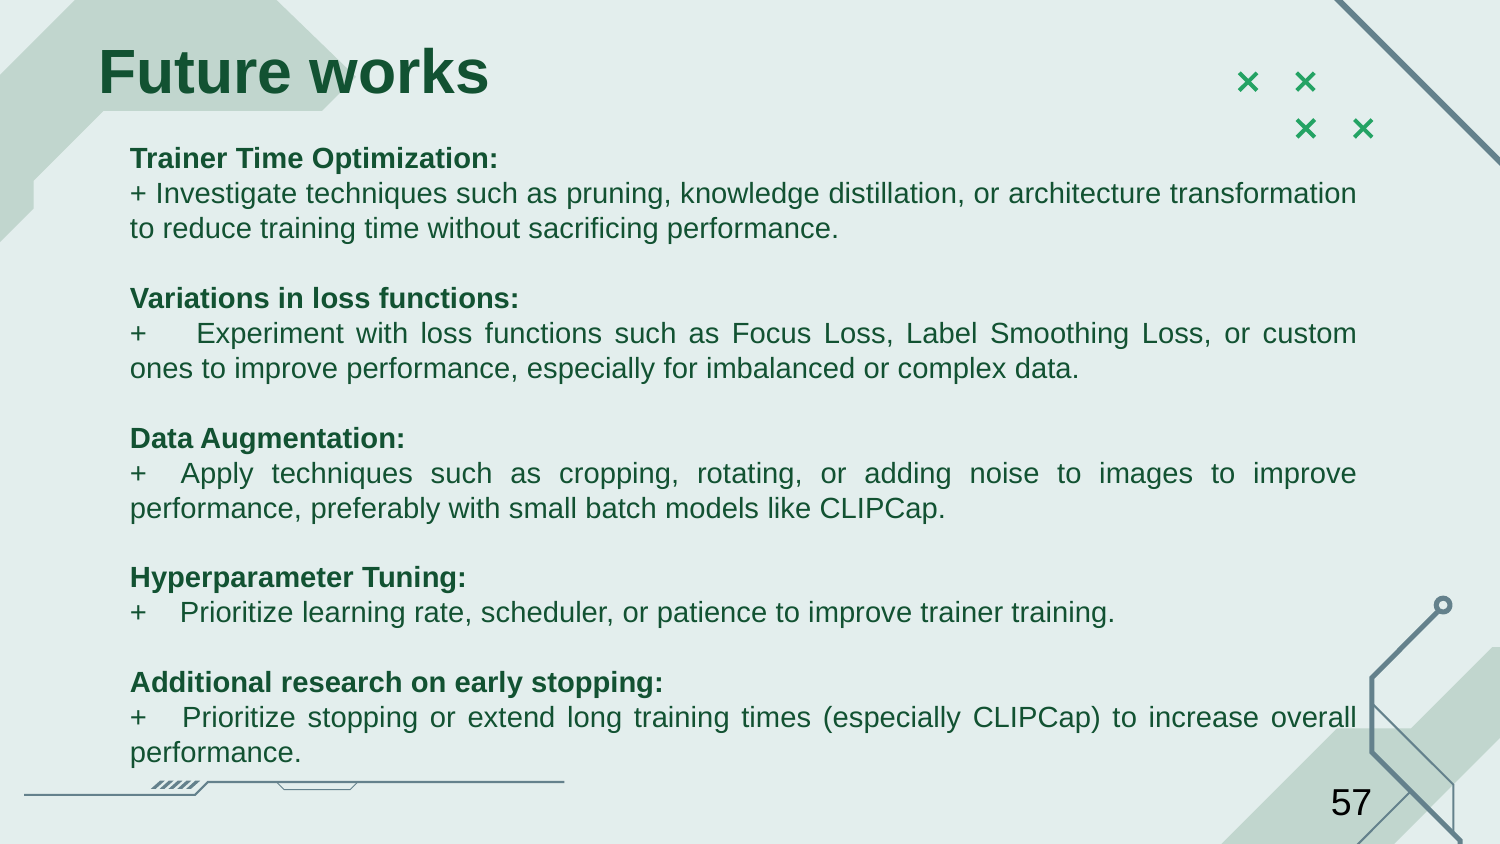

Future works
Trainer Time Optimization:
+ Investigate techniques such as pruning, knowledge distillation, or architecture transformation to reduce training time without sacrificing performance.

Variations in loss functions:
+    Experiment with loss functions such as Focus Loss, Label Smoothing Loss, or custom ones to improve performance, especially for imbalanced or complex data.

Data Augmentation:
+  Apply techniques such as cropping, rotating, or adding noise to images to improve performance, preferably with small batch models like CLIPCap.

Hyperparameter Tuning:
+    Prioritize learning rate, scheduler, or patience to improve trainer training.

Additional research on early stopping:
+   Prioritize stopping or extend long training times (especially CLIPCap) to increase overall performance.
57